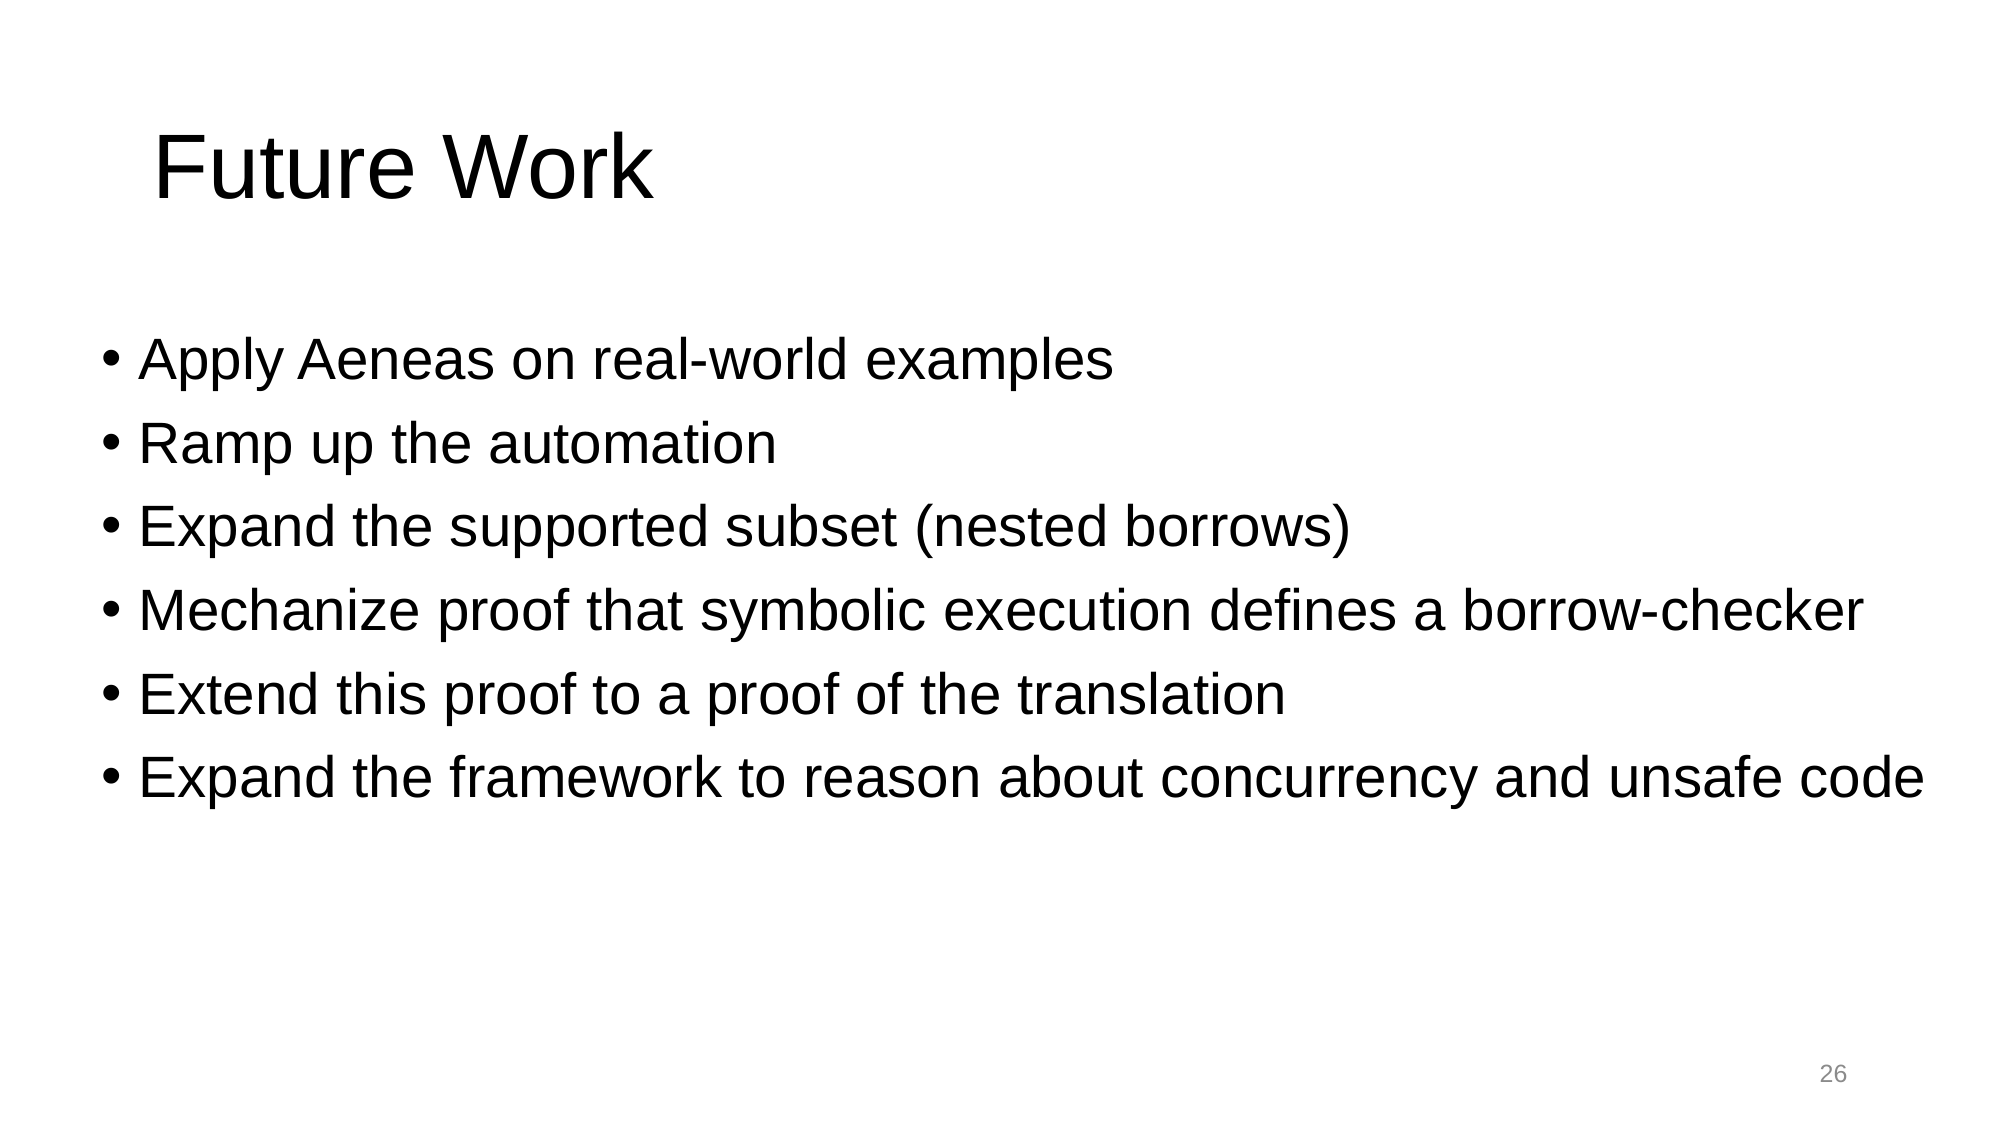

# Future Work
Apply Aeneas on real-world examples
Ramp up the automation
Expand the supported subset (nested borrows)
Mechanize proof that symbolic execution defines a borrow-checker
Extend this proof to a proof of the translation
Expand the framework to reason about concurrency and unsafe code

26